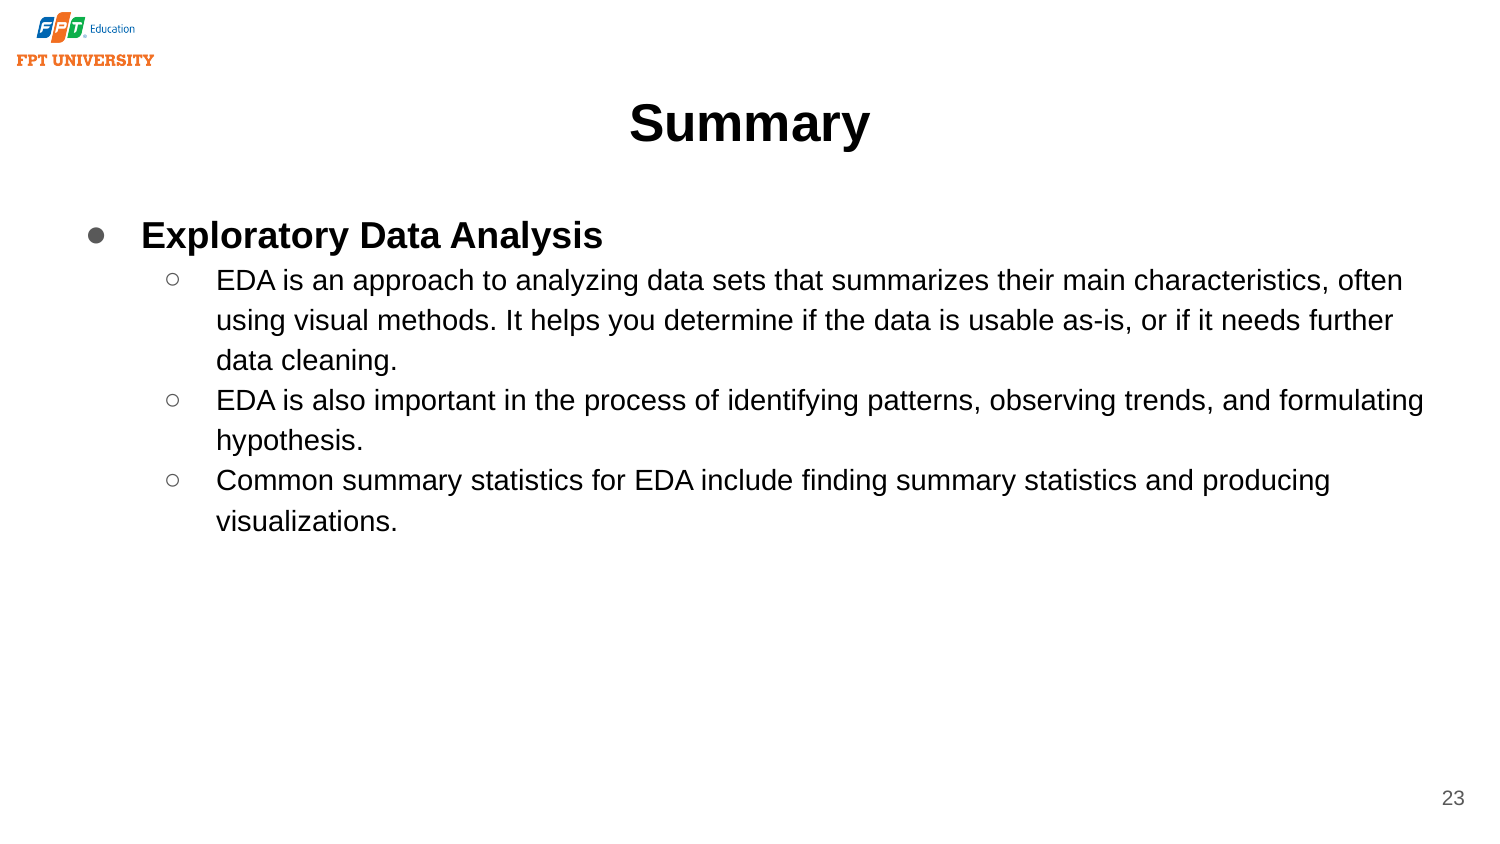

# Summary
Exploratory Data Analysis
EDA is an approach to analyzing data sets that summarizes their main characteristics, often using visual methods. It helps you determine if the data is usable as-is, or if it needs further data cleaning.
EDA is also important in the process of identifying patterns, observing trends, and formulating hypothesis.
Common summary statistics for EDA include finding summary statistics and producing visualizations.
23